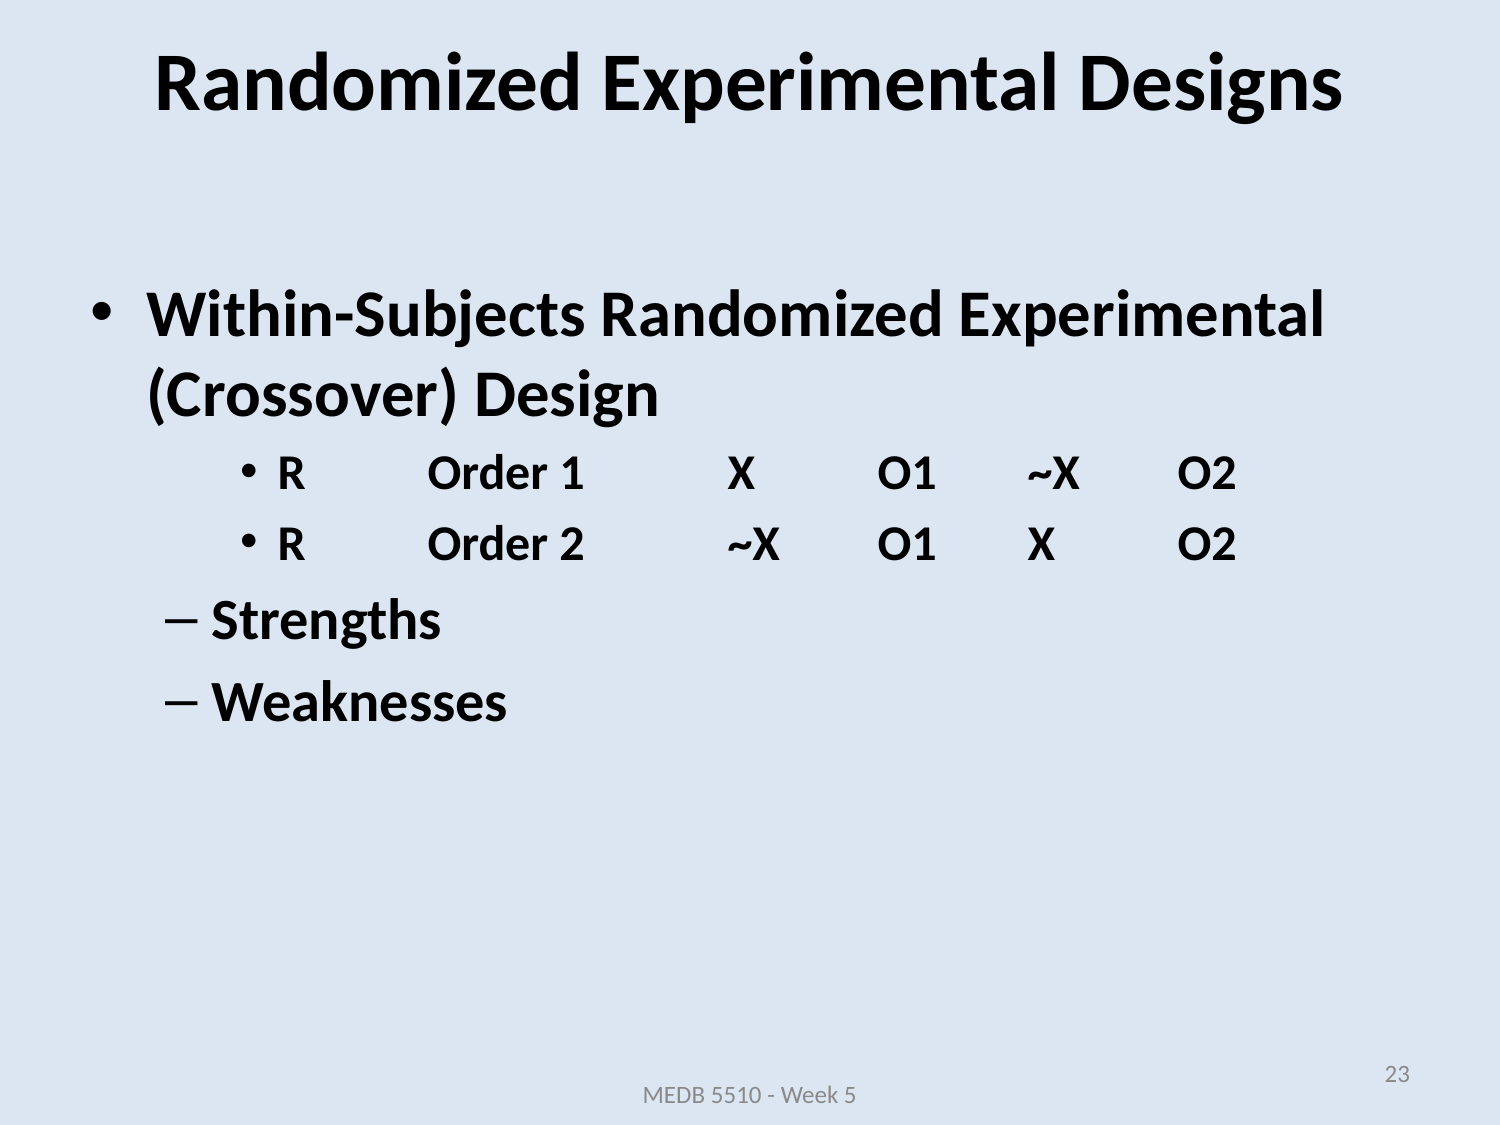

Within-Subjects Randomized Experimental (Crossover) Design
R	Order 1	X	O1	~X	O2
R	Order 2	~X	O1	X	O2
Strengths
Weaknesses

Randomized Experimental Designs
23
MEDB 5510 - Week 5